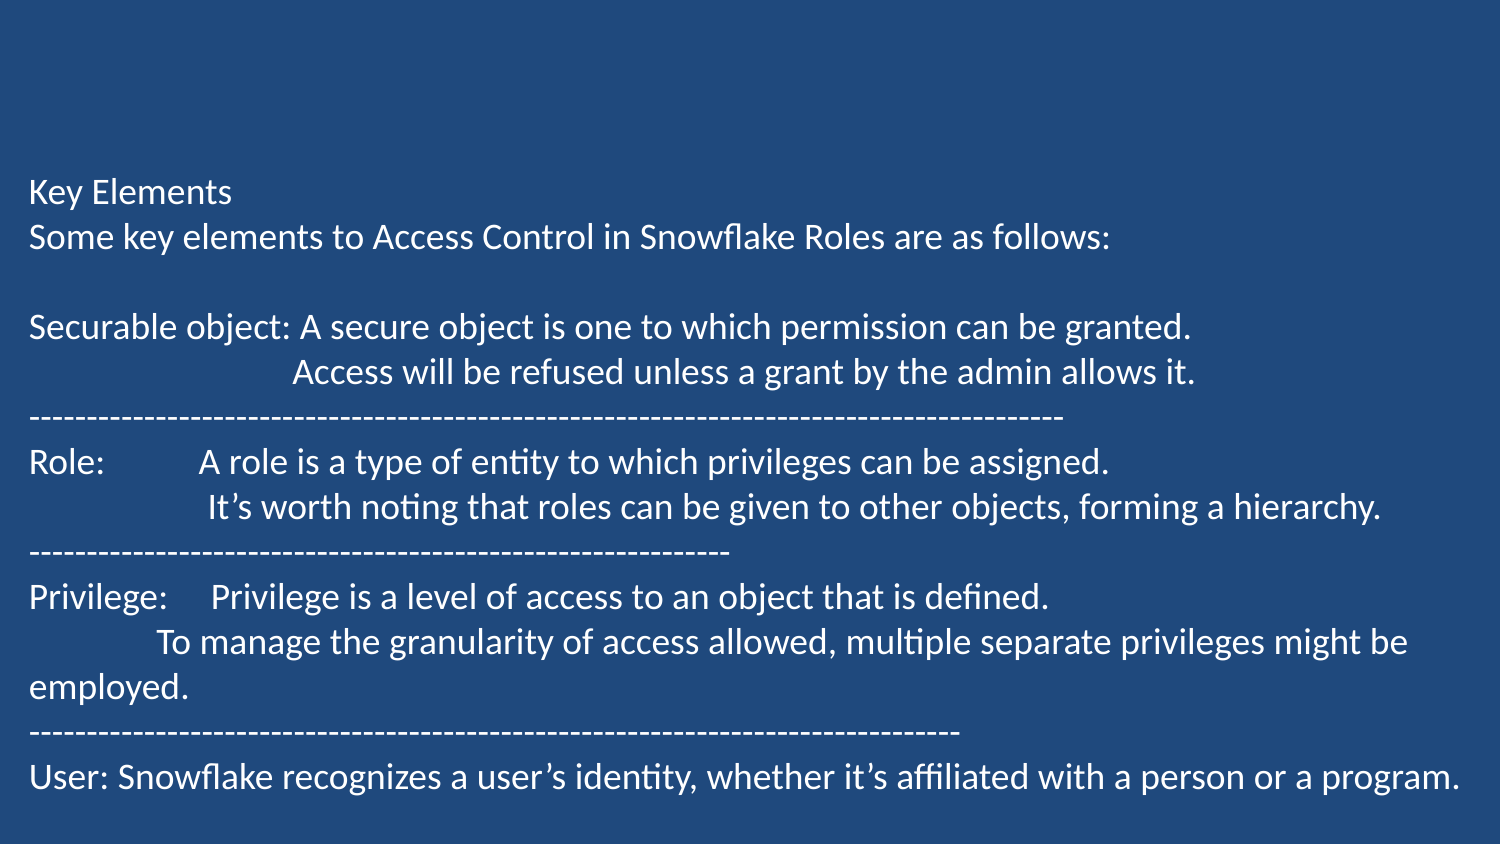

#
Key Elements
Some key elements to Access Control in Snowflake Roles are as follows:

Securable object: A secure object is one to which permission can be granted.
                               Access will be refused unless a grant by the admin allows it.
------------------------------------------------------------------------------------------
Role:           A role is a type of entity to which privileges can be assigned.
                     It’s worth noting that roles can be given to other objects, forming a hierarchy.
-------------------------------------------------------------
Privilege:     Privilege is a level of access to an object that is defined.
               To manage the granularity of access allowed, multiple separate privileges might be employed.
---------------------------------------------------------------------------------
User: Snowflake recognizes a user’s identity, whether it’s affiliated with a person or a program.